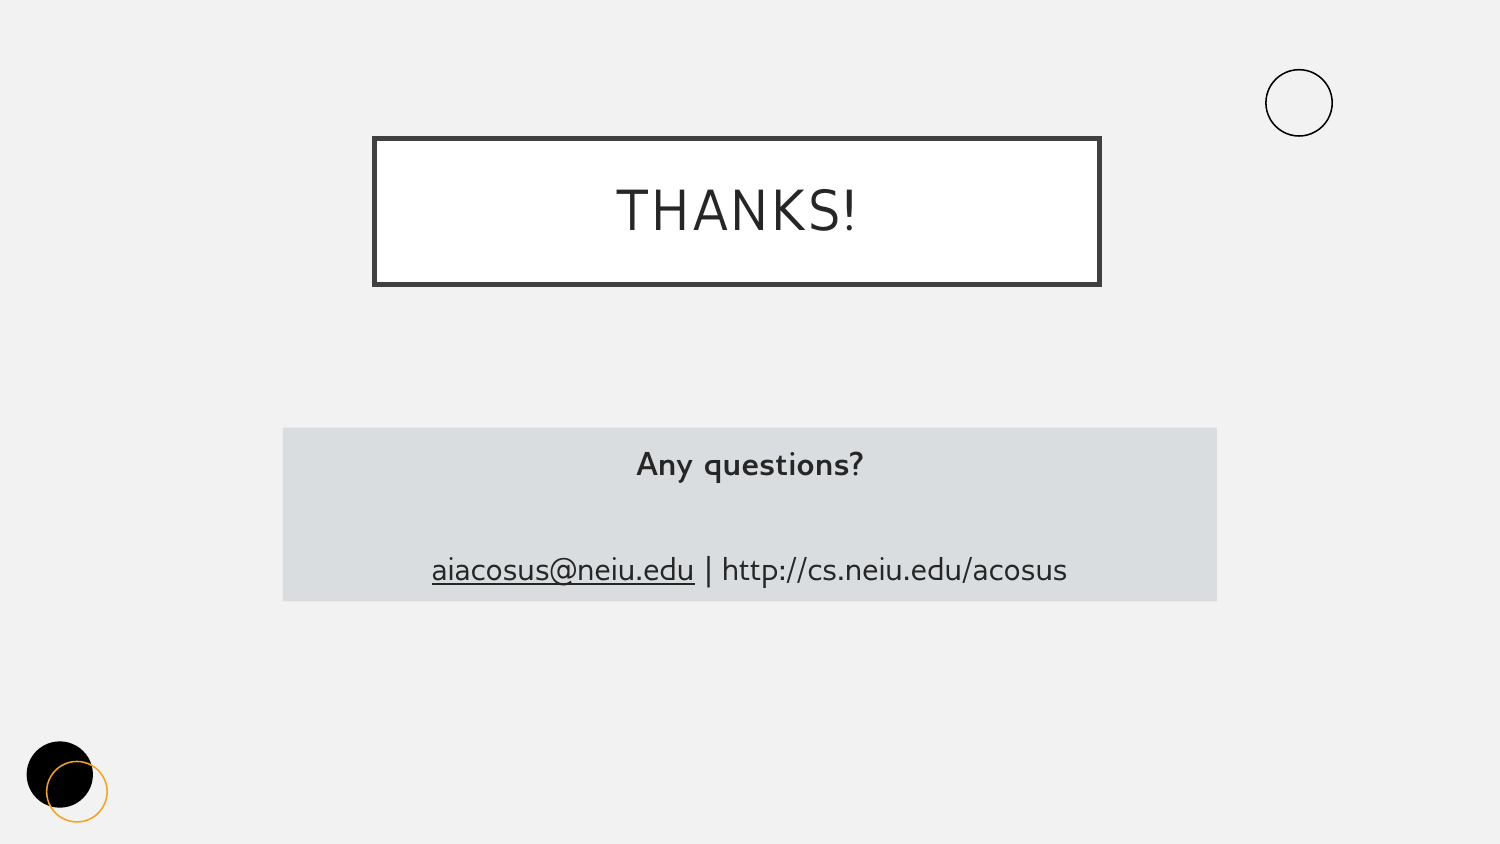

# Thanks!
Any questions?

aiacosus@neiu.edu | http://cs.neiu.edu/acosus